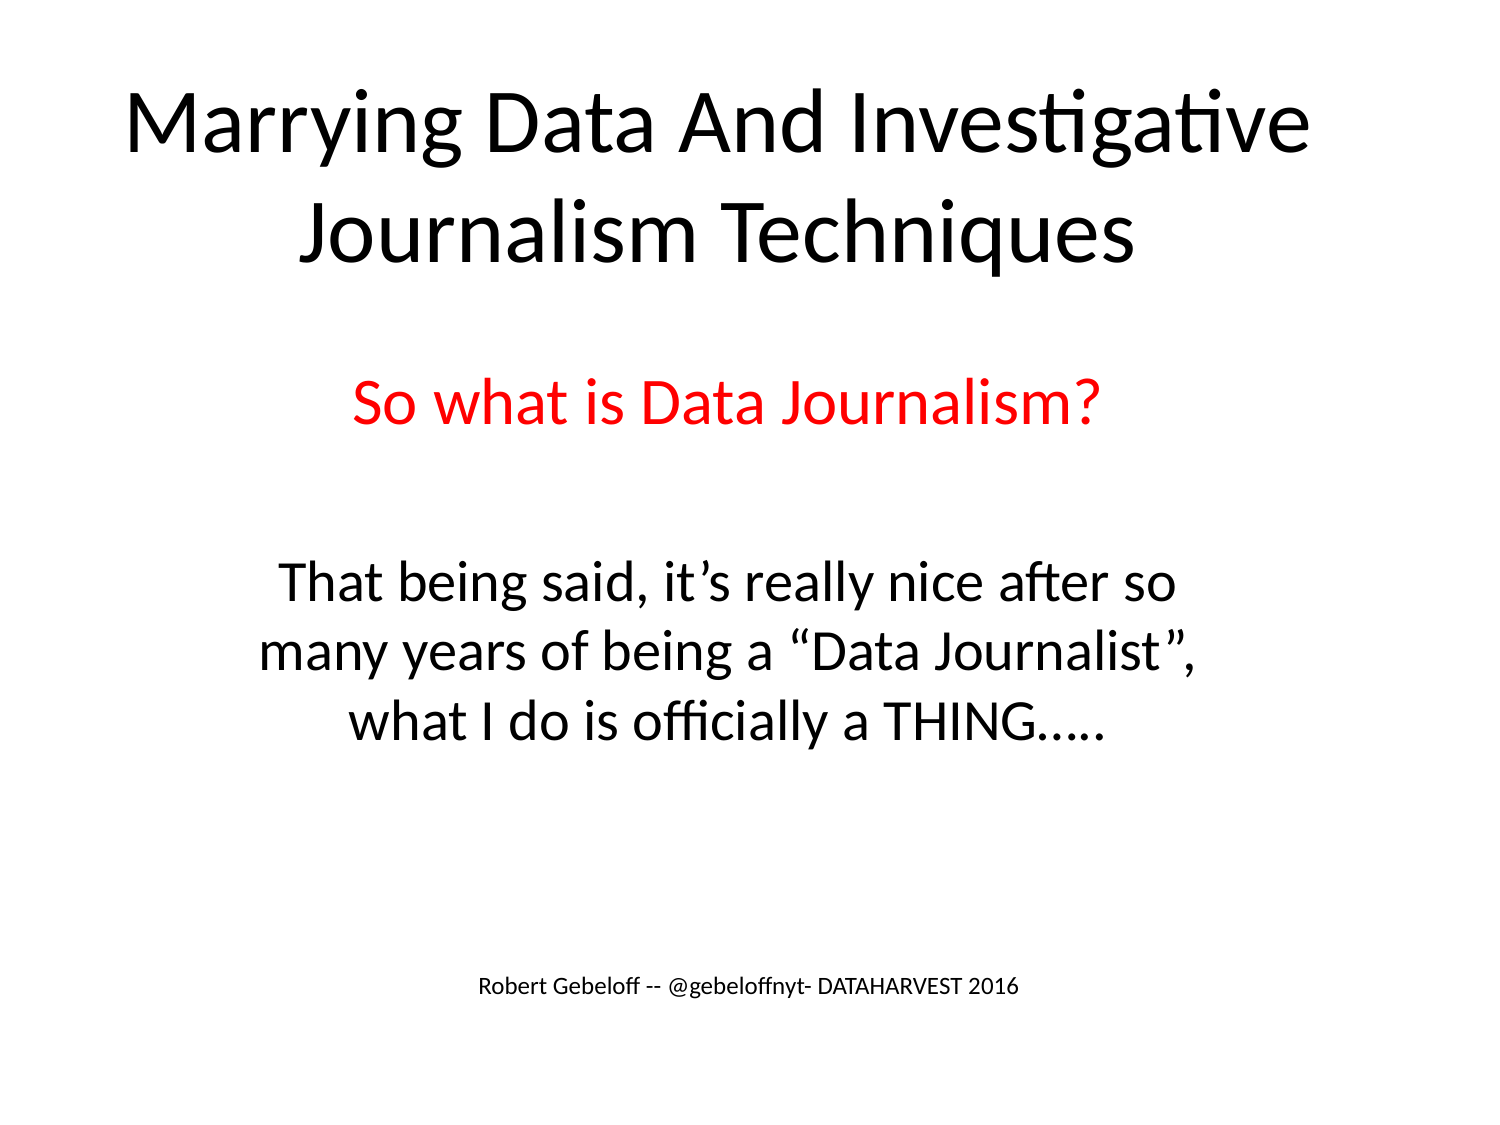

# Marrying Data And Investigative Journalism Techniques
So what is Data Journalism?

That being said, it’s really nice after so many years of being a “Data Journalist”, what I do is officially a THING…..
Robert Gebeloff -- @gebeloffnyt- DATAHARVEST 2016